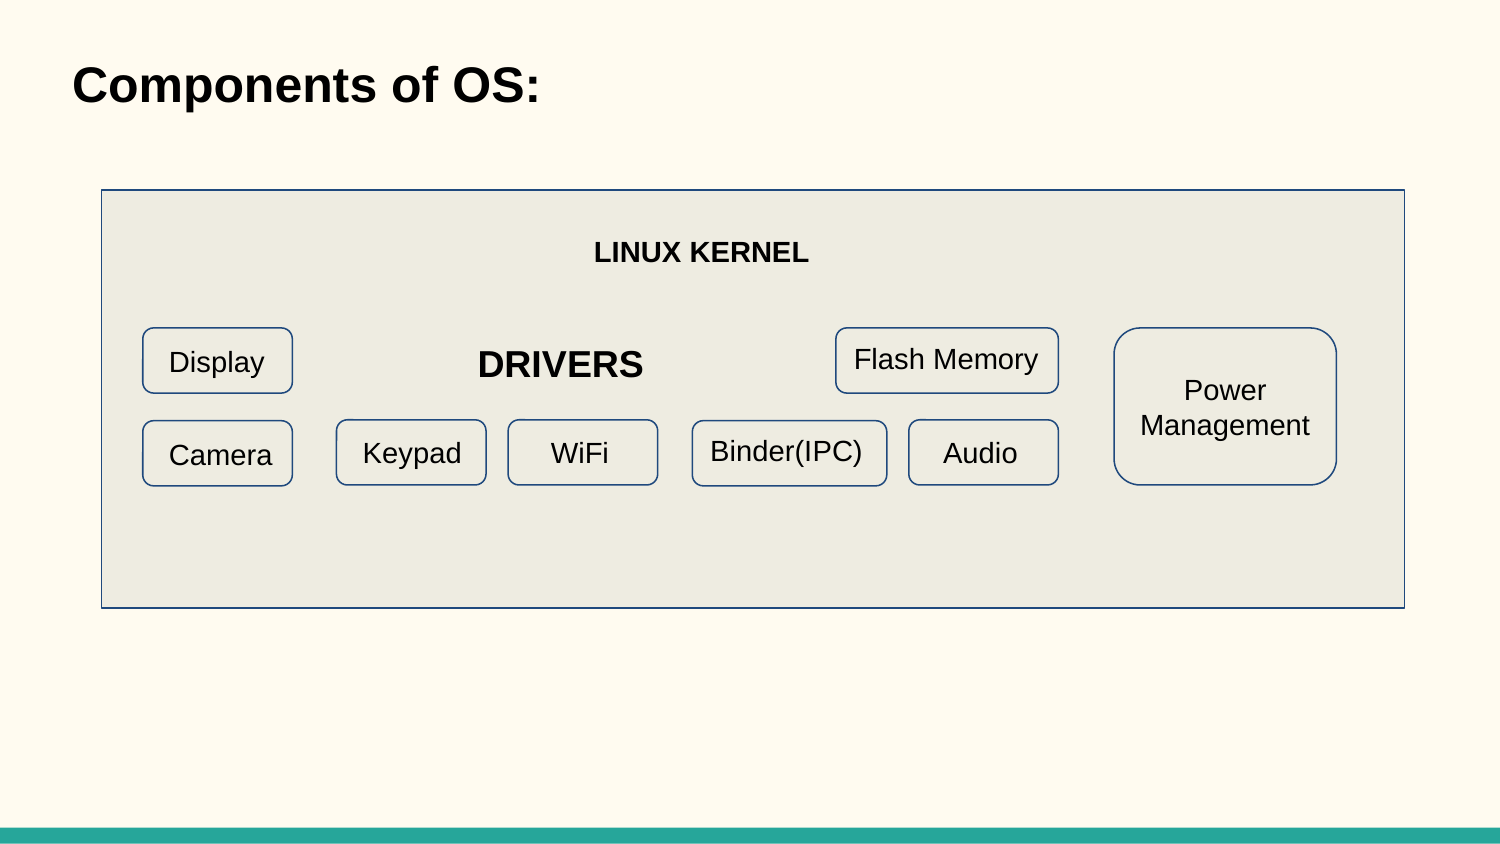

Components of OS:

LINUX KERNEL
DRIVERS
 Display
Flash Memory
Power Management
 Keypad
   WiFi
  Audio
 Camera
    Binder(IPC)